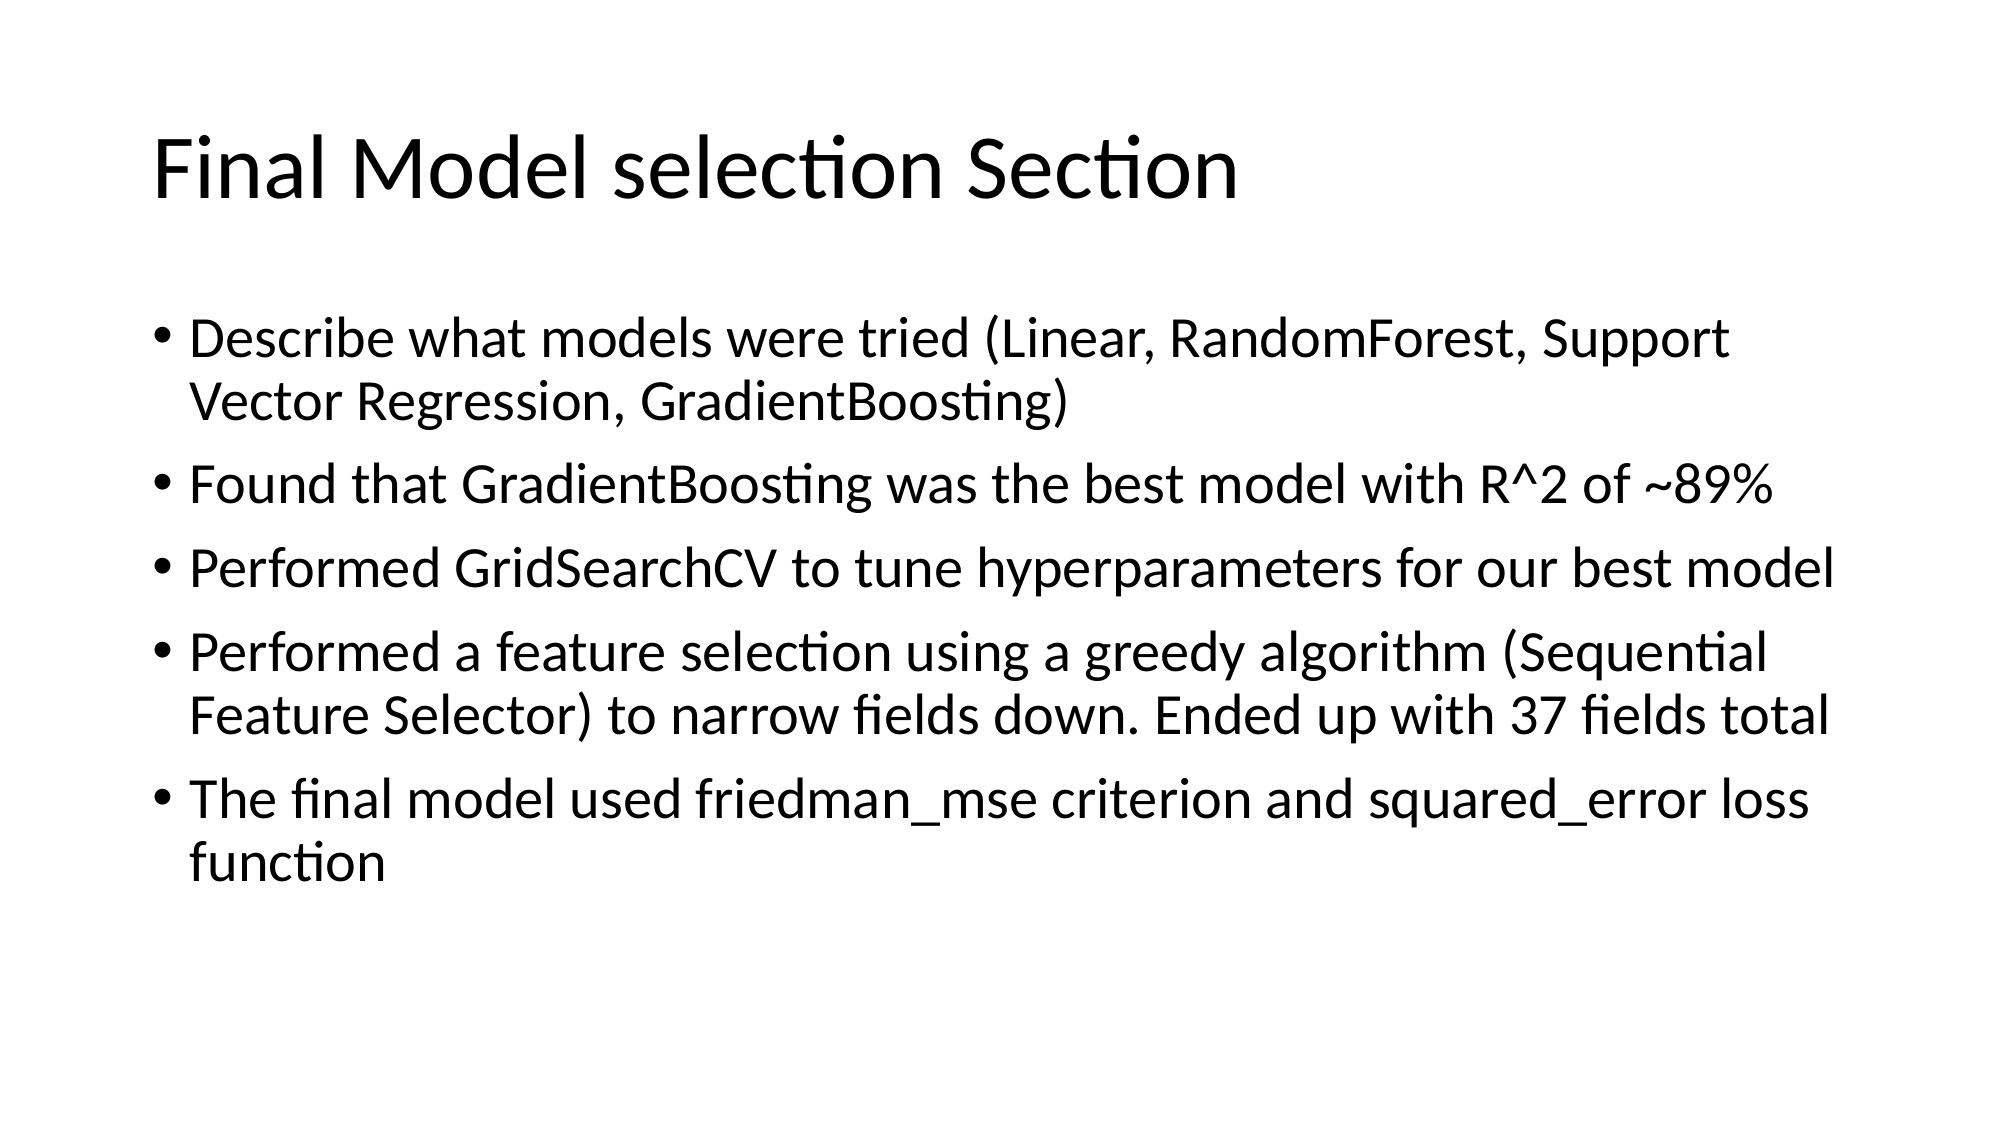

# Final Model selection Section
Describe what models were tried (Linear, RandomForest, Support Vector Regression, GradientBoosting)
Found that GradientBoosting was the best model with R^2 of ~89%
Performed GridSearchCV to tune hyperparameters for our best model
Performed a feature selection using a greedy algorithm (Sequential Feature Selector) to narrow fields down. Ended up with 37 fields total
The final model used friedman_mse criterion and squared_error loss function